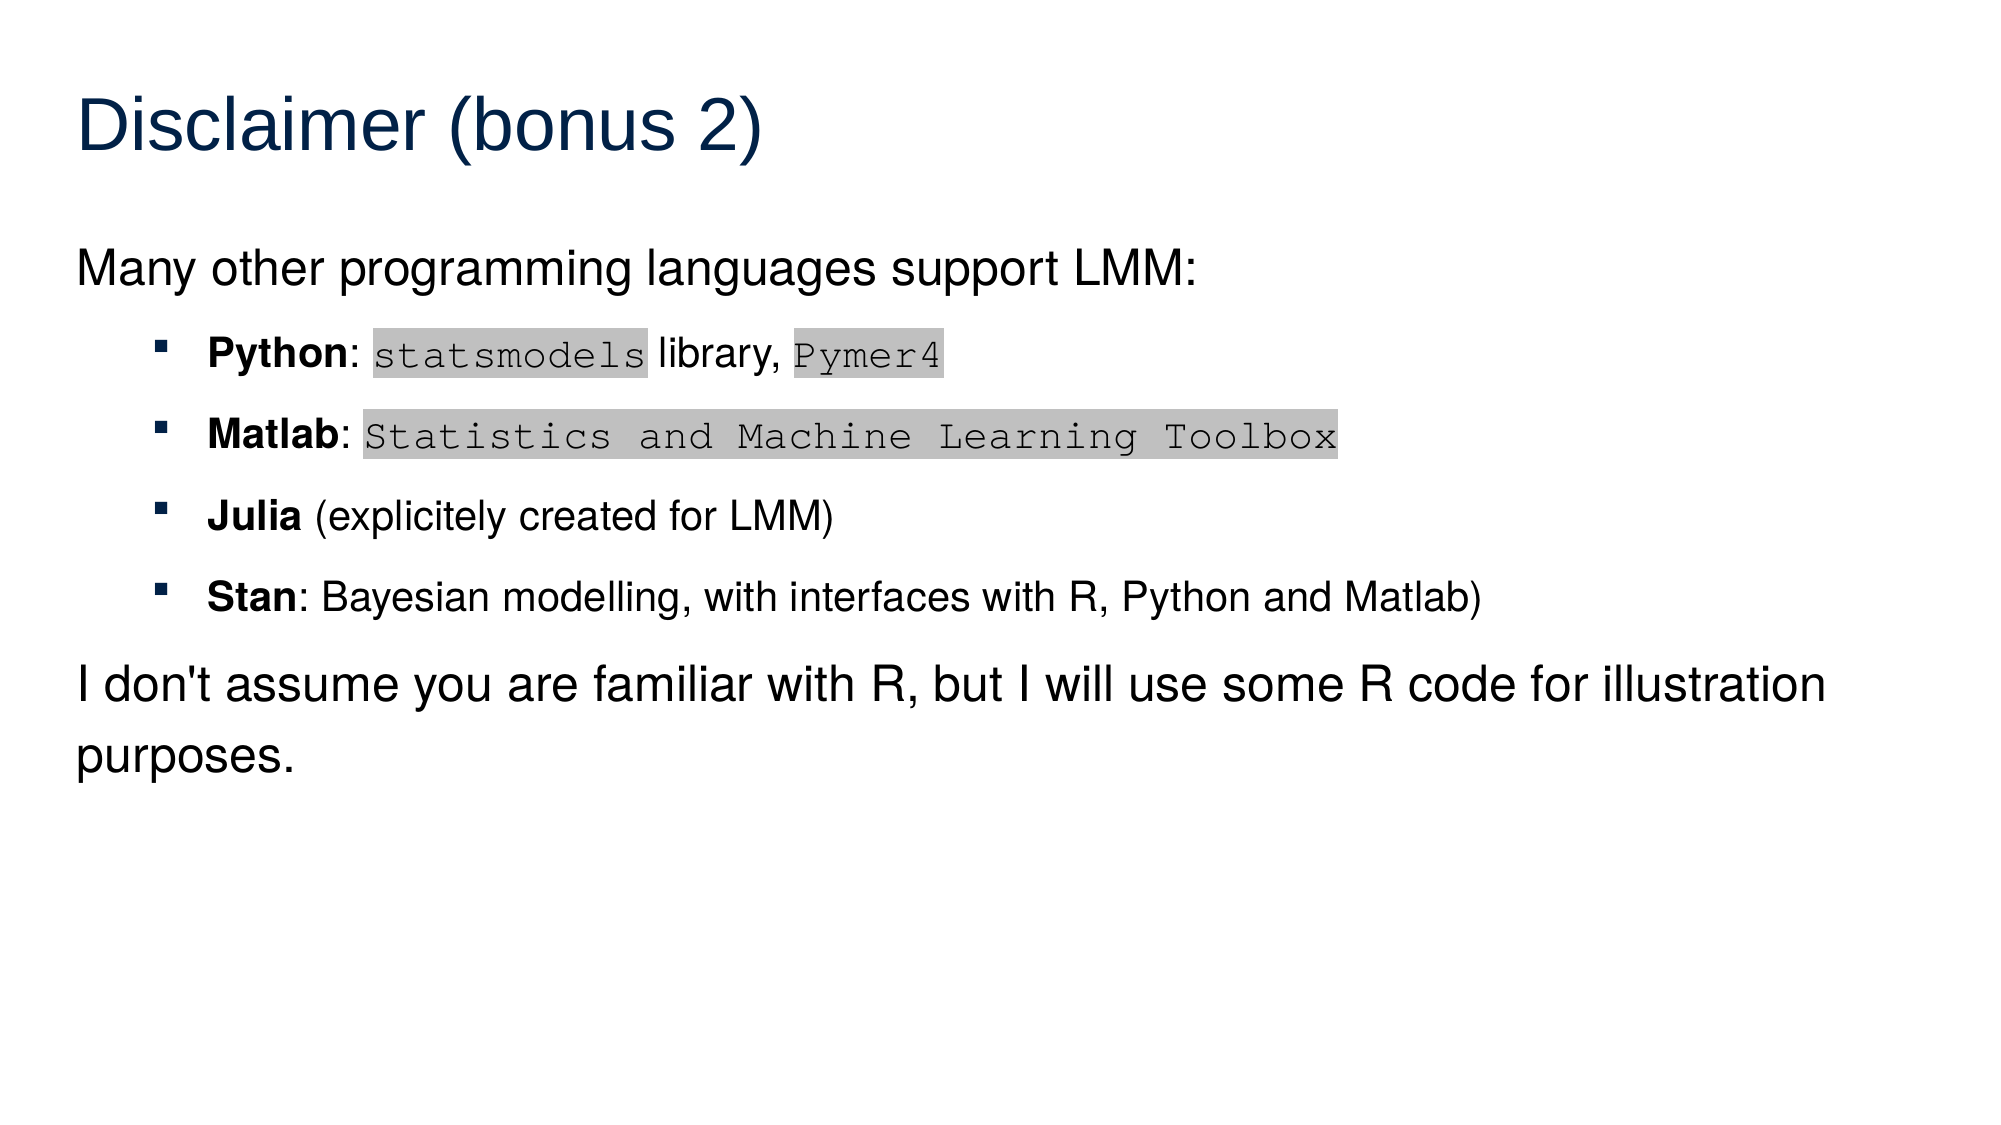

# Disclaimer (bonus 2)
Many other programming languages support LMM:
Python: statsmodels library, Pymer4
Matlab: Statistics and Machine Learning Toolbox
Julia (explicitely created for LMM)
Stan: Bayesian modelling, with interfaces with R, Python and Matlab)
I don't assume you are familiar with R, but I will use some R code for illustration purposes.